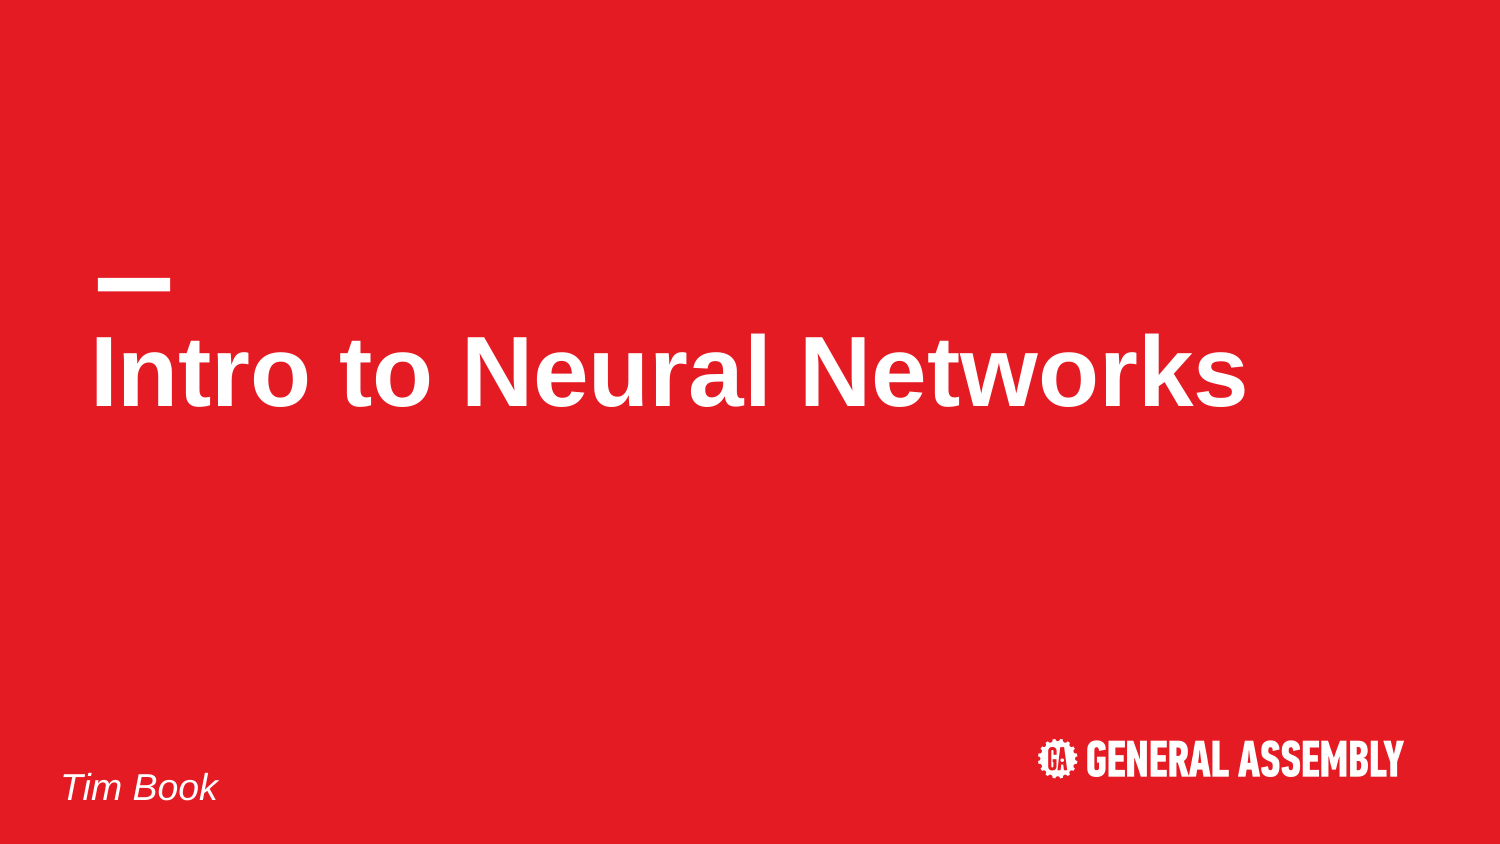

# Intro to Neural Networks

Tim Book